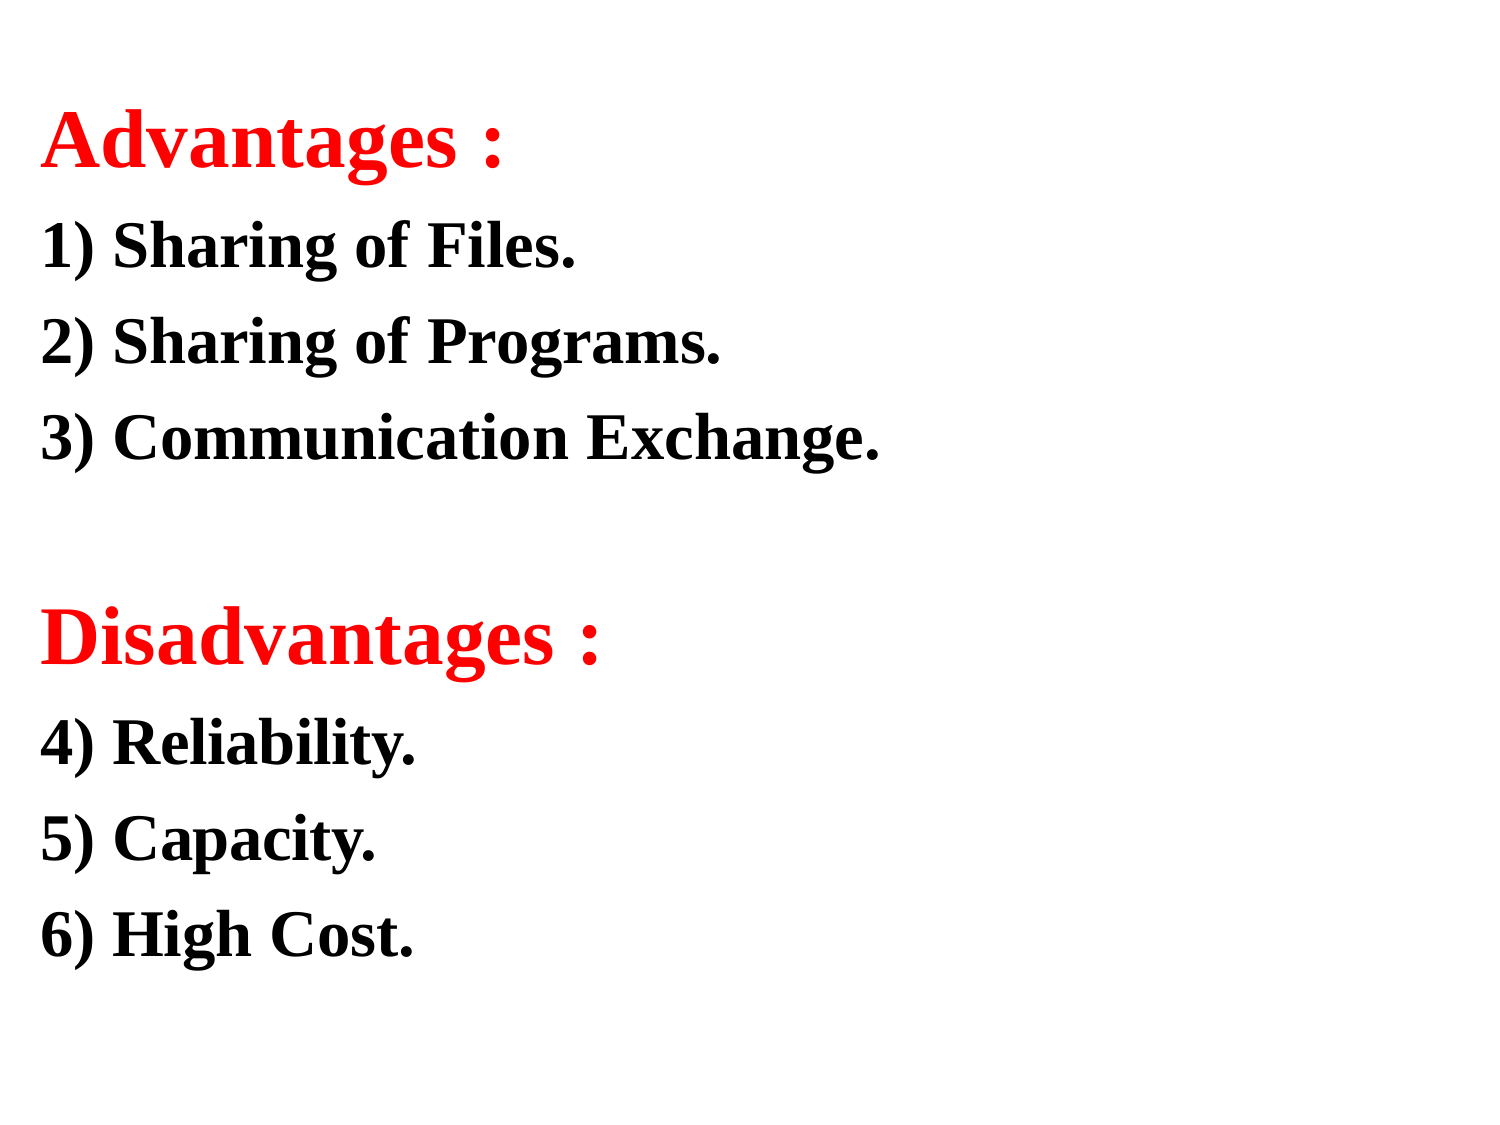

# Advantages :
Sharing of Files.
Sharing of Programs.
Communication Exchange.

Disadvantages :
Reliability.
Capacity.
High Cost.